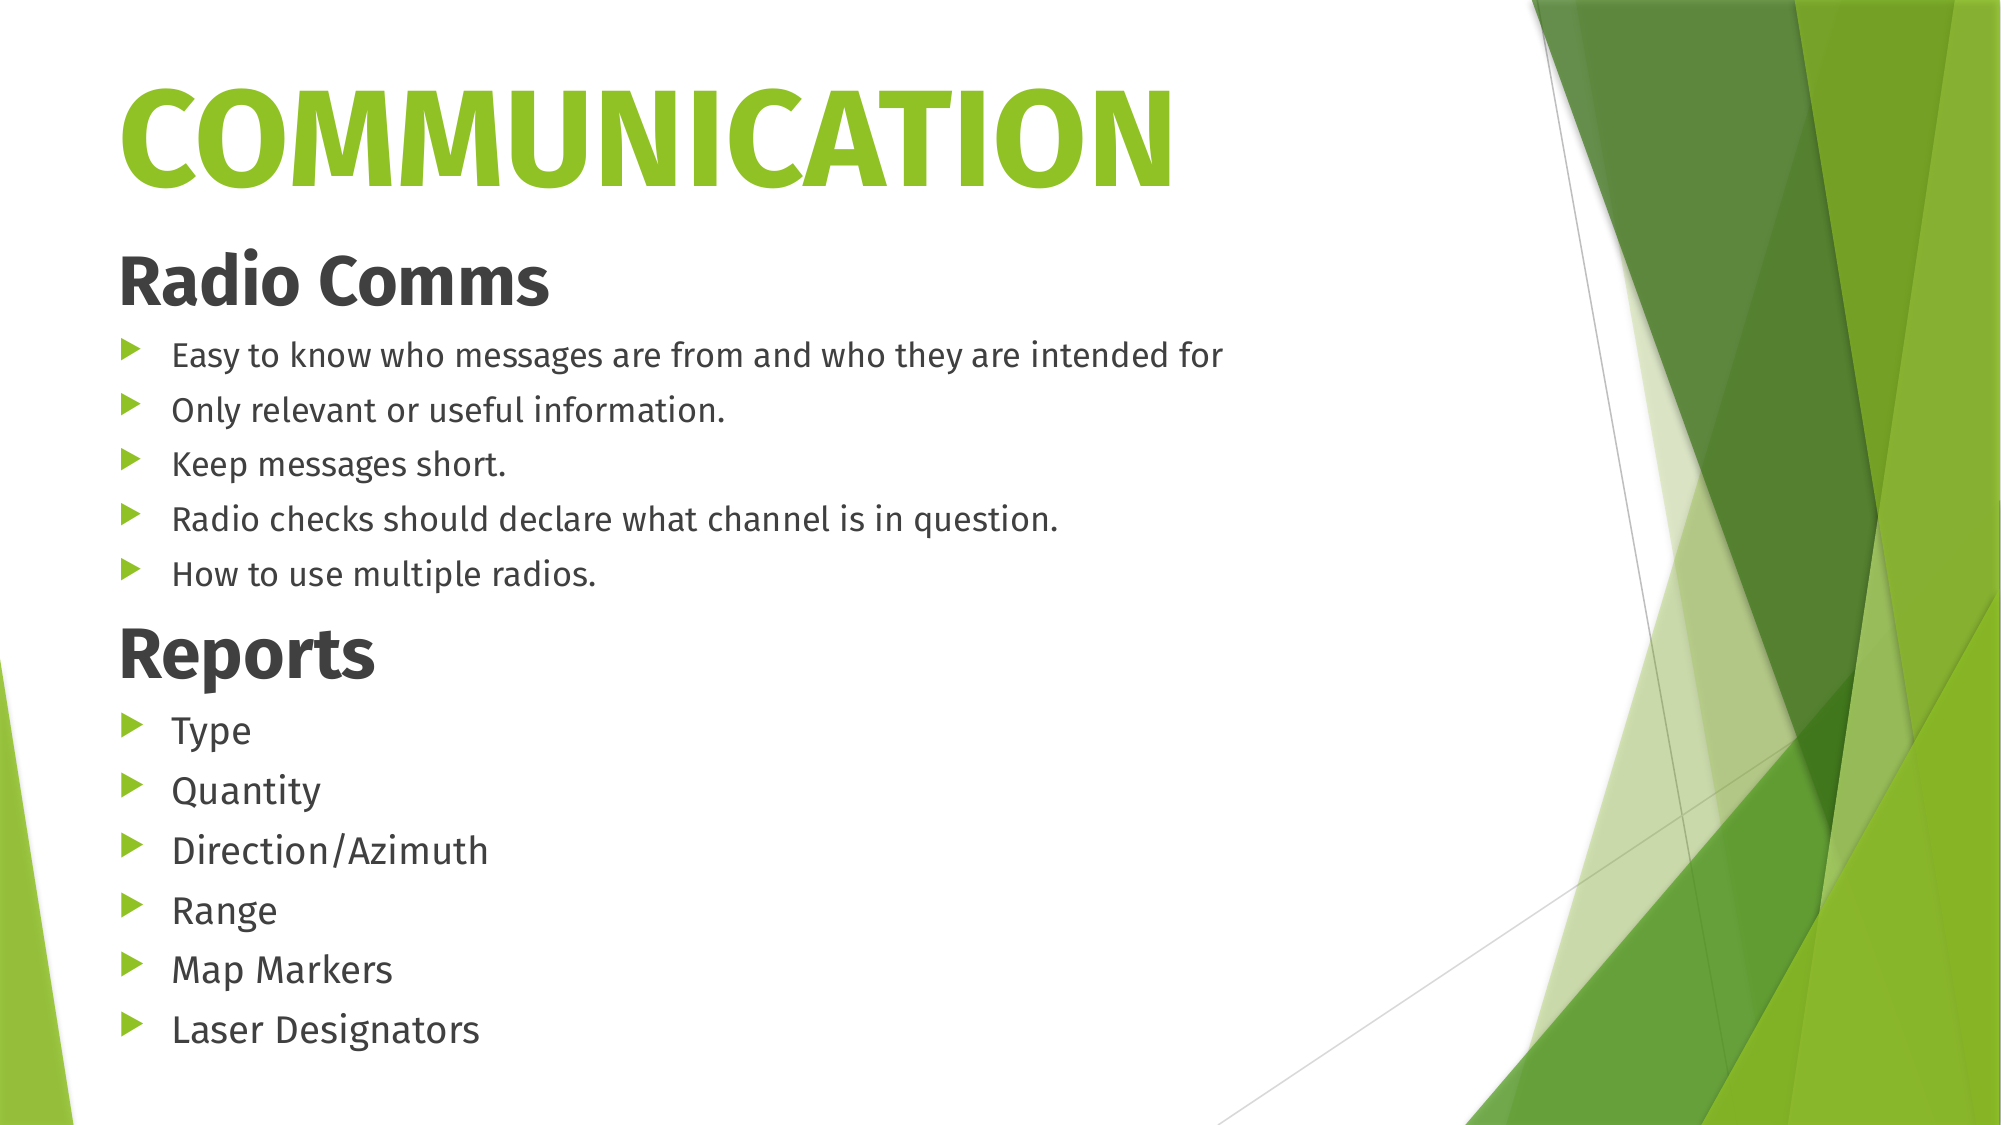

# COMMUNICATION
Radio Comms
Easy to know who messages are from and who they are intended for
Only relevant or useful information.
Keep messages short.
Radio checks should declare what channel is in question.
How to use multiple radios.
Reports
Type
Quantity
Direction/Azimuth
Range
Map Markers
Laser Designators